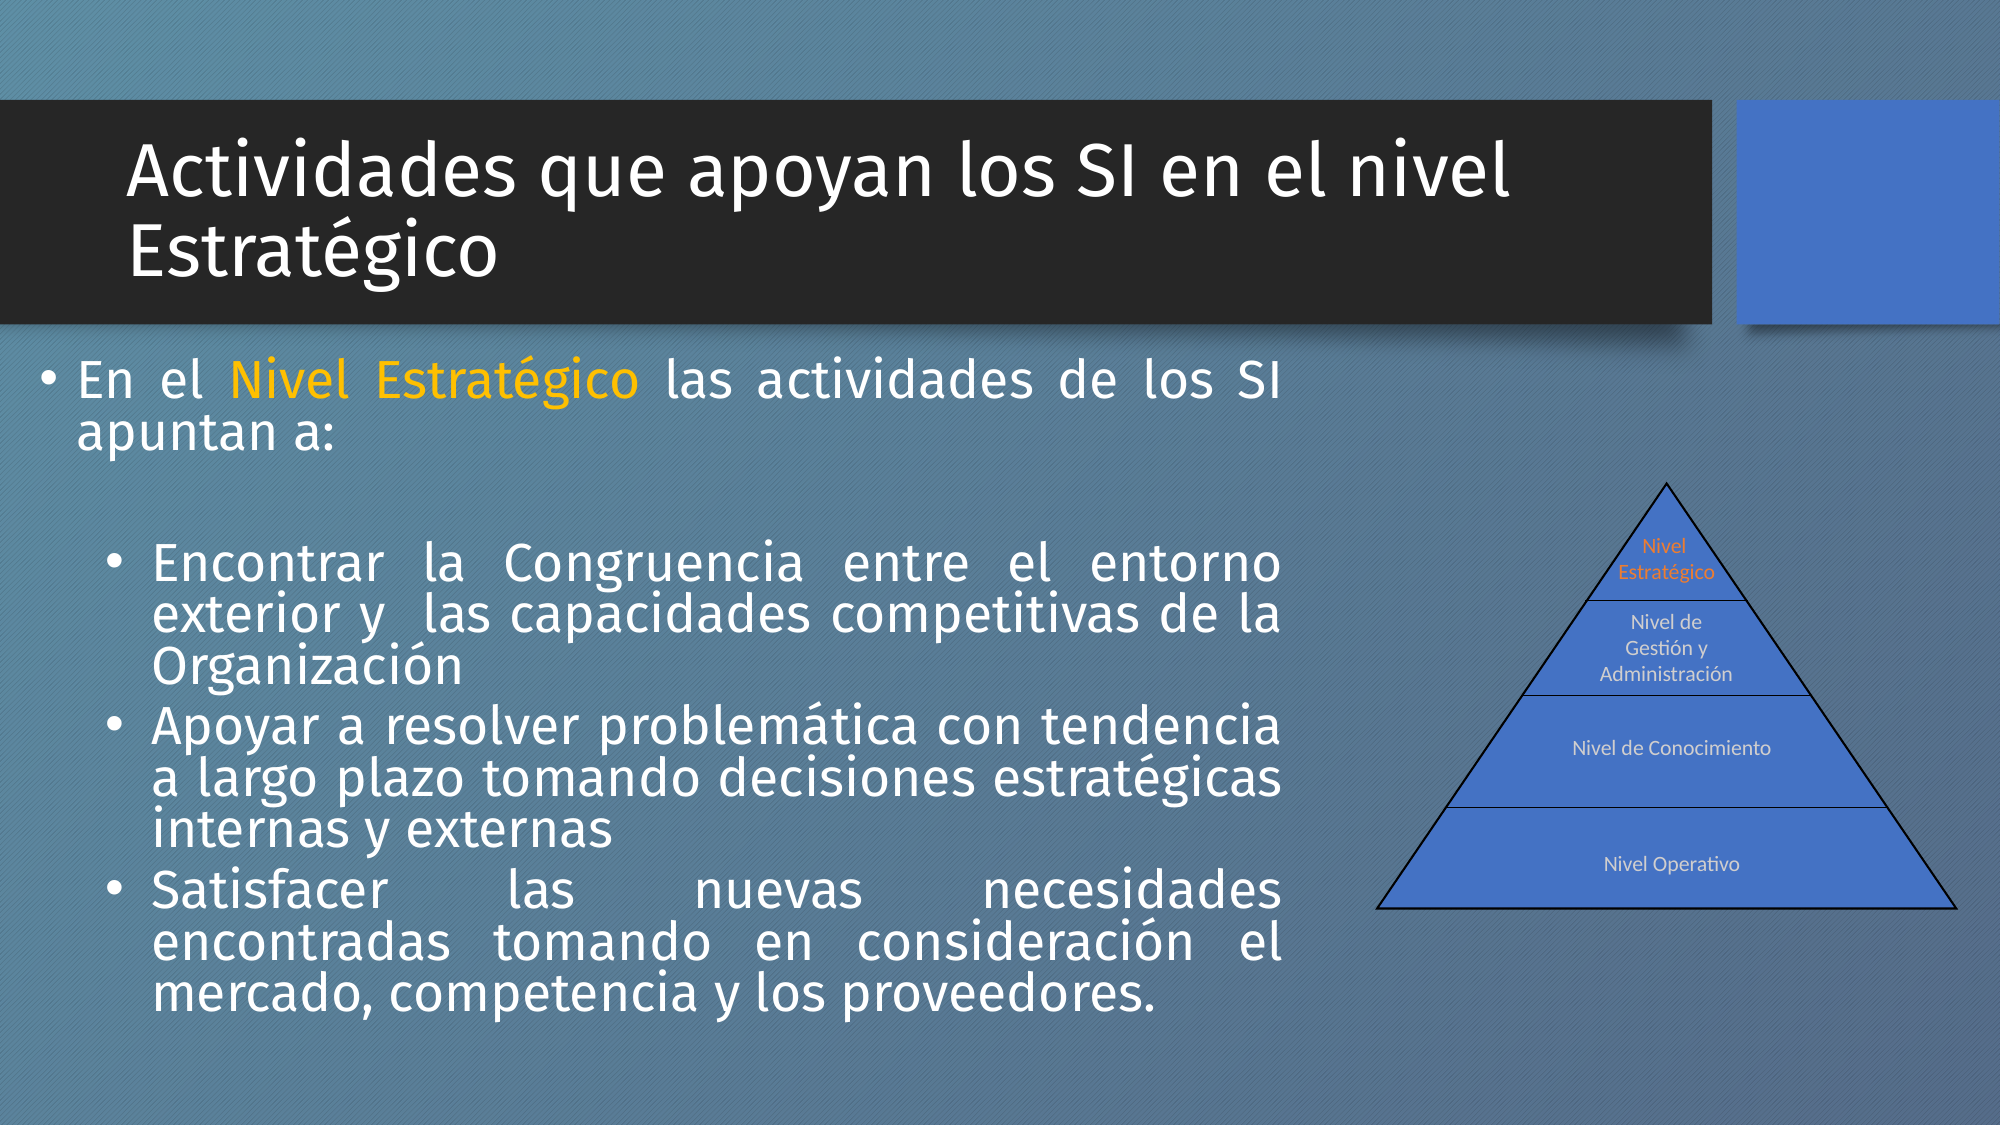

# Actividades que apoyan los SI en el nivel Estratégico
En el Nivel Estratégico las actividades de los SI apuntan a:

Encontrar la Congruencia entre el entorno exterior y  las capacidades competitivas de la Organización
Apoyar a resolver problemática con tendencia a largo plazo tomando decisiones estratégicas internas y externas
Satisfacer las nuevas necesidades encontradas tomando en consideración el mercado, competencia y los proveedores.

Nivel
Estratégico
Nivel de
Gestión y Administración
Nivel de Conocimiento
Nivel Operativo